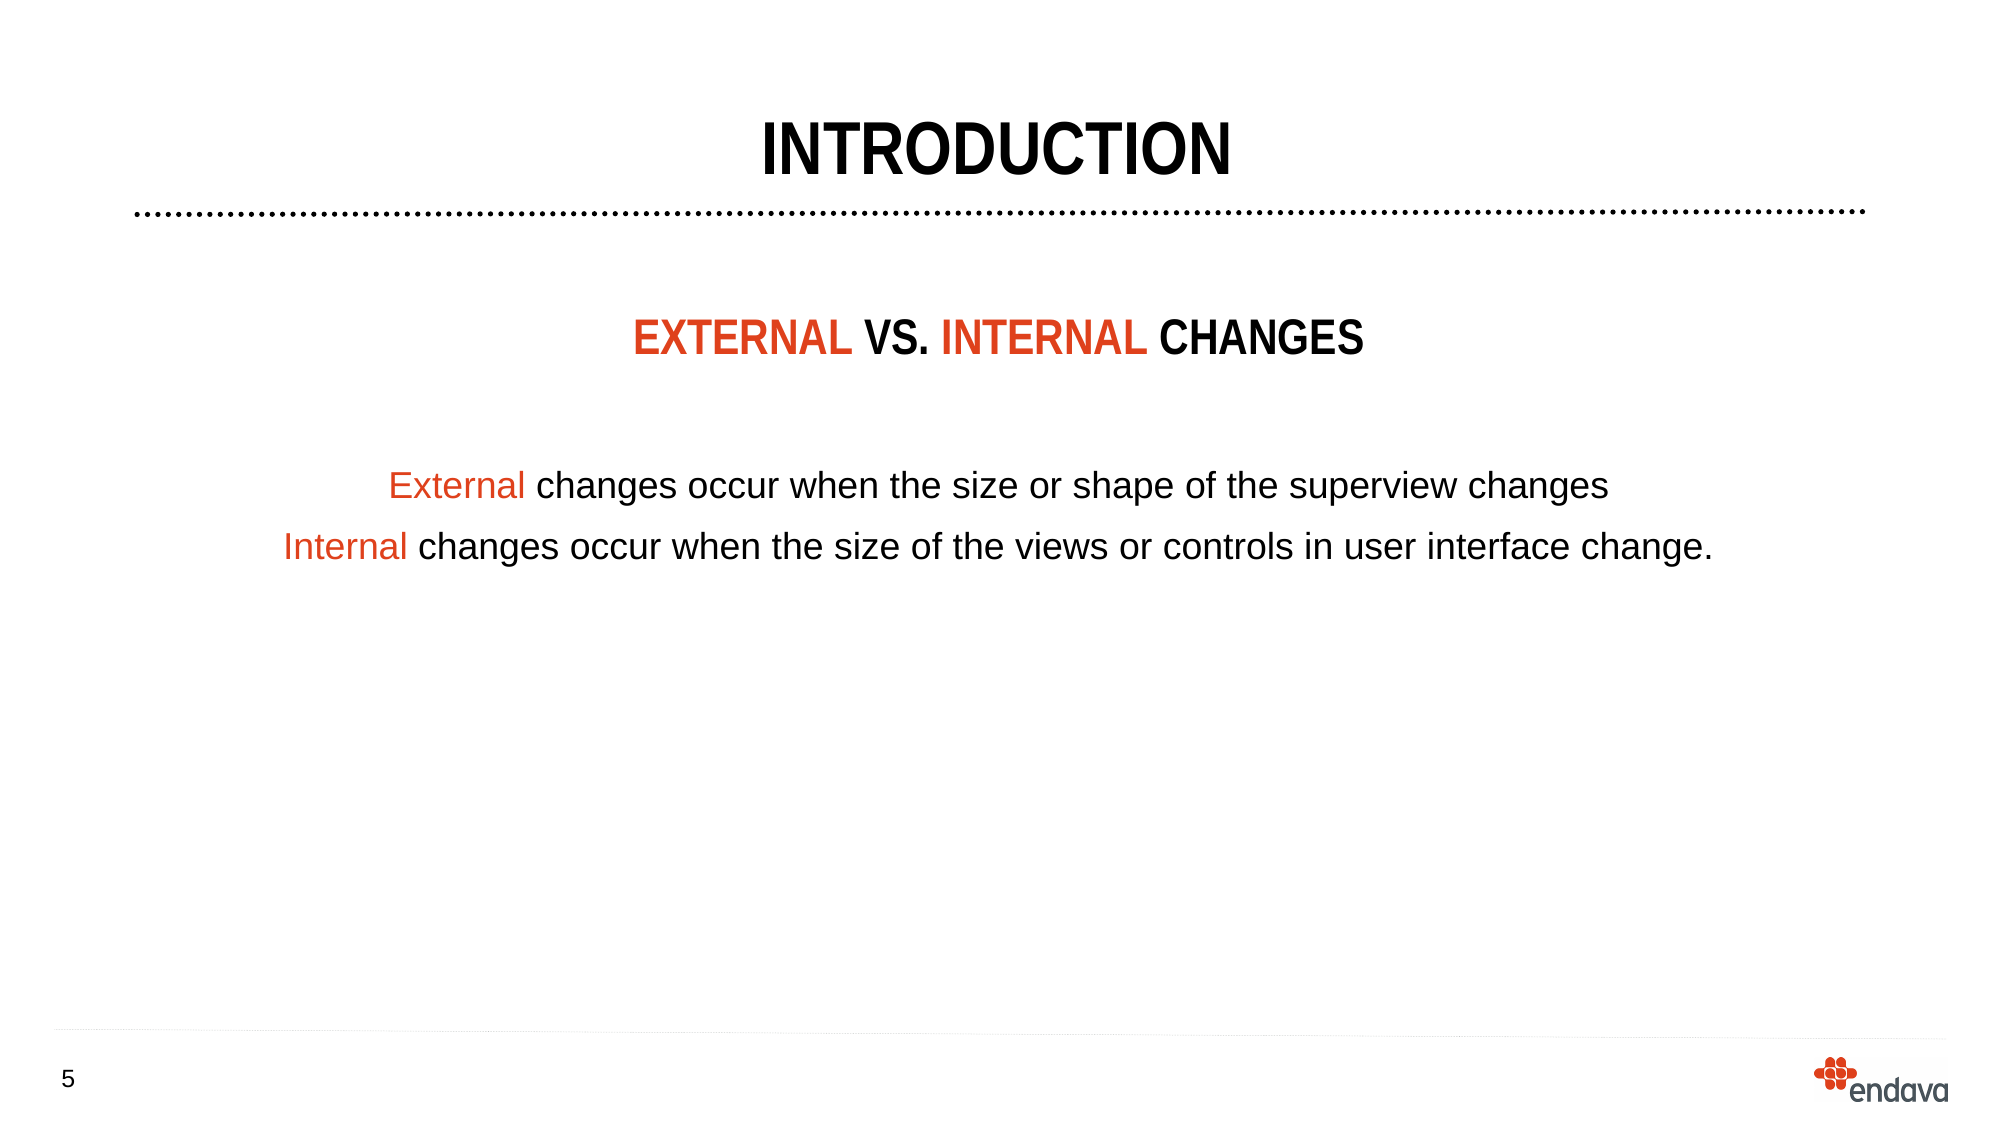

# INTRODUCTION
EXTERNal vs. internal changes
External changes occur when the size or shape of the superview changes
Internal changes occur when the size of the views or controls in user interface change.